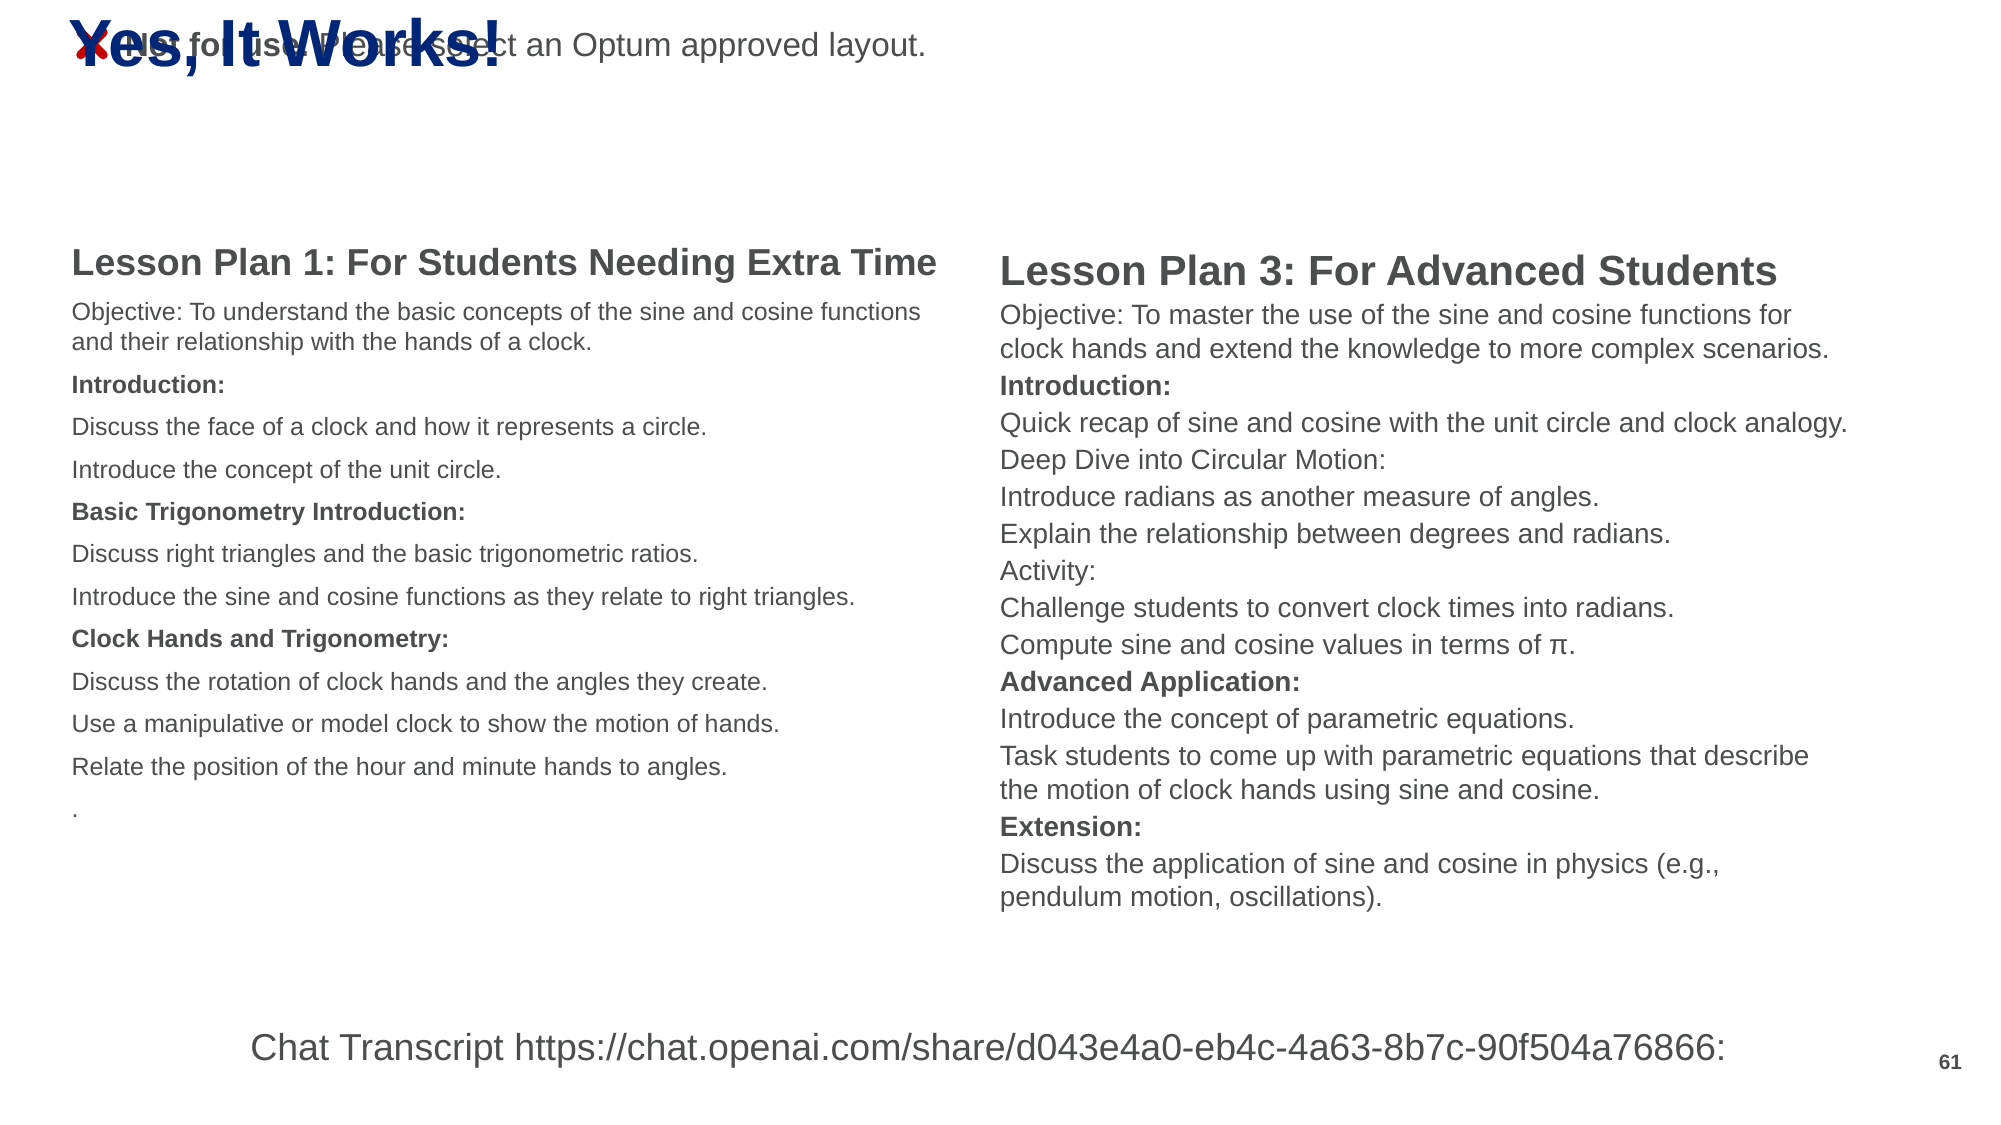

# Yes, It Works!
Lesson Plan 1: For Students Needing Extra Time
Objective: To understand the basic concepts of the sine and cosine functions and their relationship with the hands of a clock.
Introduction:
Discuss the face of a clock and how it represents a circle.
Introduce the concept of the unit circle.
Basic Trigonometry Introduction:
Discuss right triangles and the basic trigonometric ratios.
Introduce the sine and cosine functions as they relate to right triangles.
Clock Hands and Trigonometry:
Discuss the rotation of clock hands and the angles they create.
Use a manipulative or model clock to show the motion of hands.
Relate the position of the hour and minute hands to angles.
.
Lesson Plan 3: For Advanced Students
Objective: To master the use of the sine and cosine functions for clock hands and extend the knowledge to more complex scenarios.
Introduction:
Quick recap of sine and cosine with the unit circle and clock analogy.
Deep Dive into Circular Motion:
Introduce radians as another measure of angles.
Explain the relationship between degrees and radians.
Activity:
Challenge students to convert clock times into radians.
Compute sine and cosine values in terms of π.
Advanced Application:
Introduce the concept of parametric equations.
Task students to come up with parametric equations that describe the motion of clock hands using sine and cosine.
Extension:
Discuss the application of sine and cosine in physics (e.g., pendulum motion, oscillations).
Chat Transcript https://chat.openai.com/share/d043e4a0-eb4c-4a63-8b7c-90f504a76866:
61